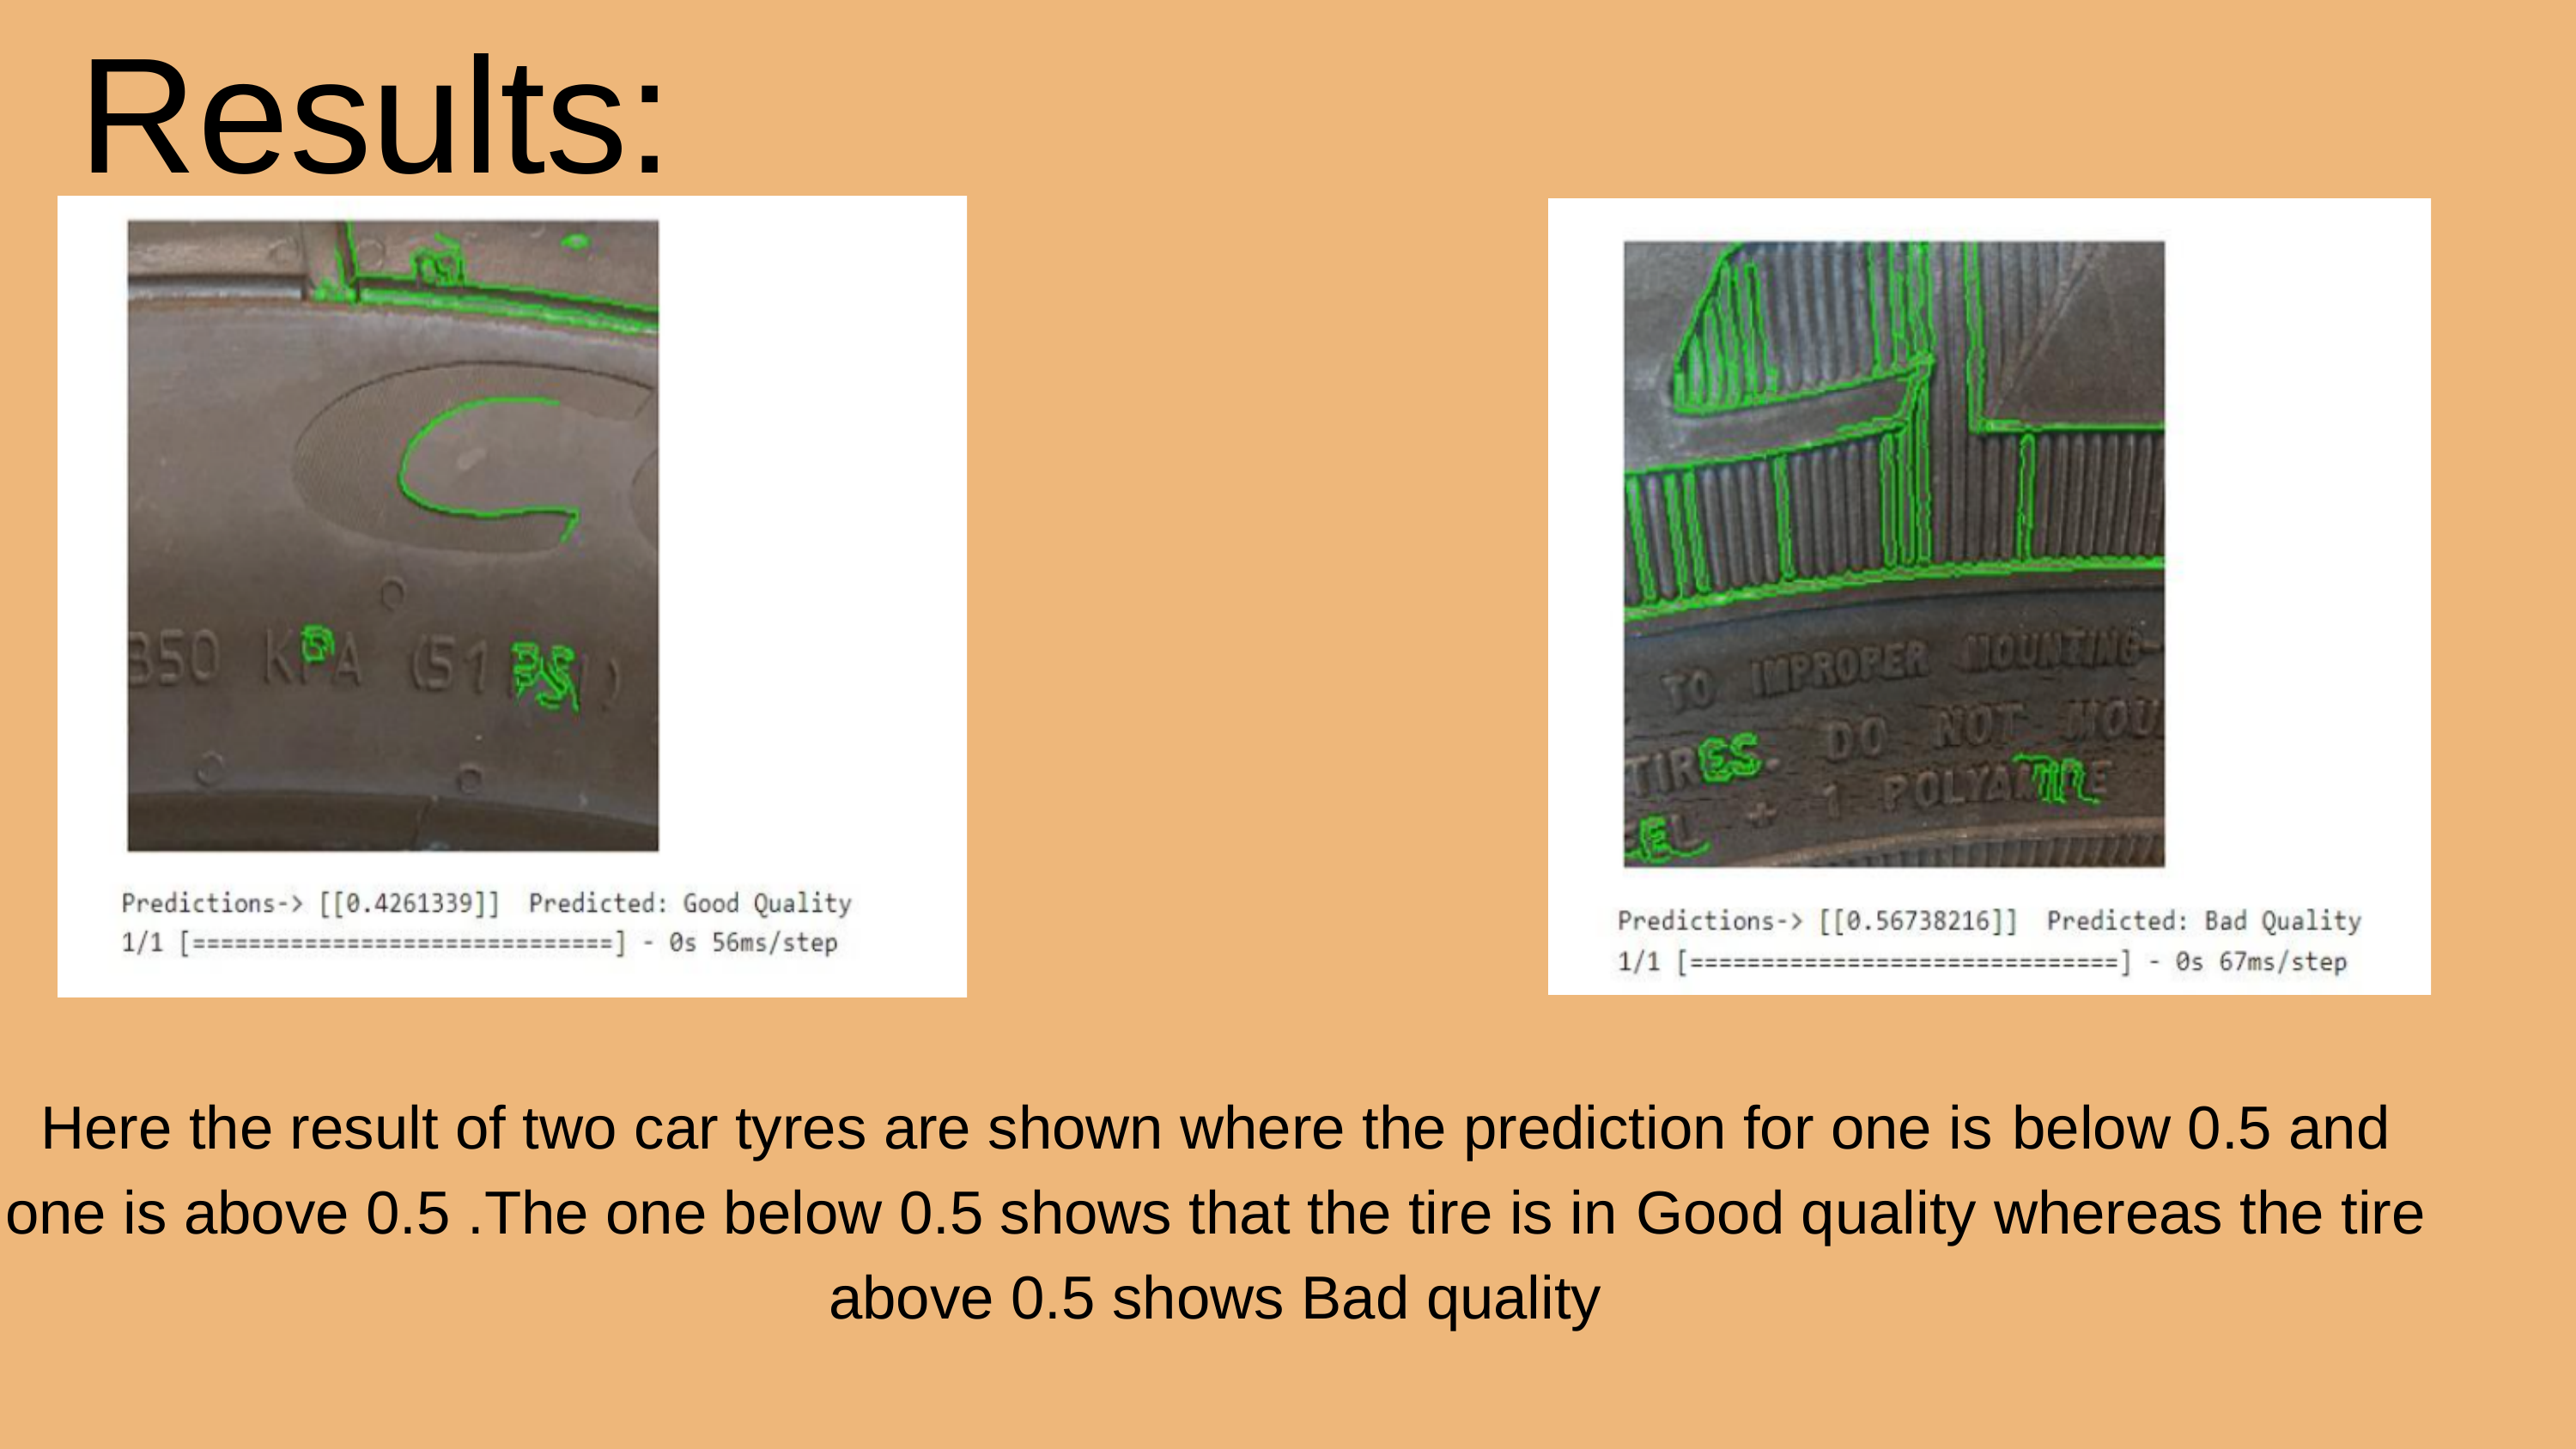

Results:

Here the result of two car tyres are shown where the prediction for one is below 0.5 and one is above 0.5 .The one below 0.5 shows that the tire is in Good quality whereas the tire above 0.5 shows Bad quality